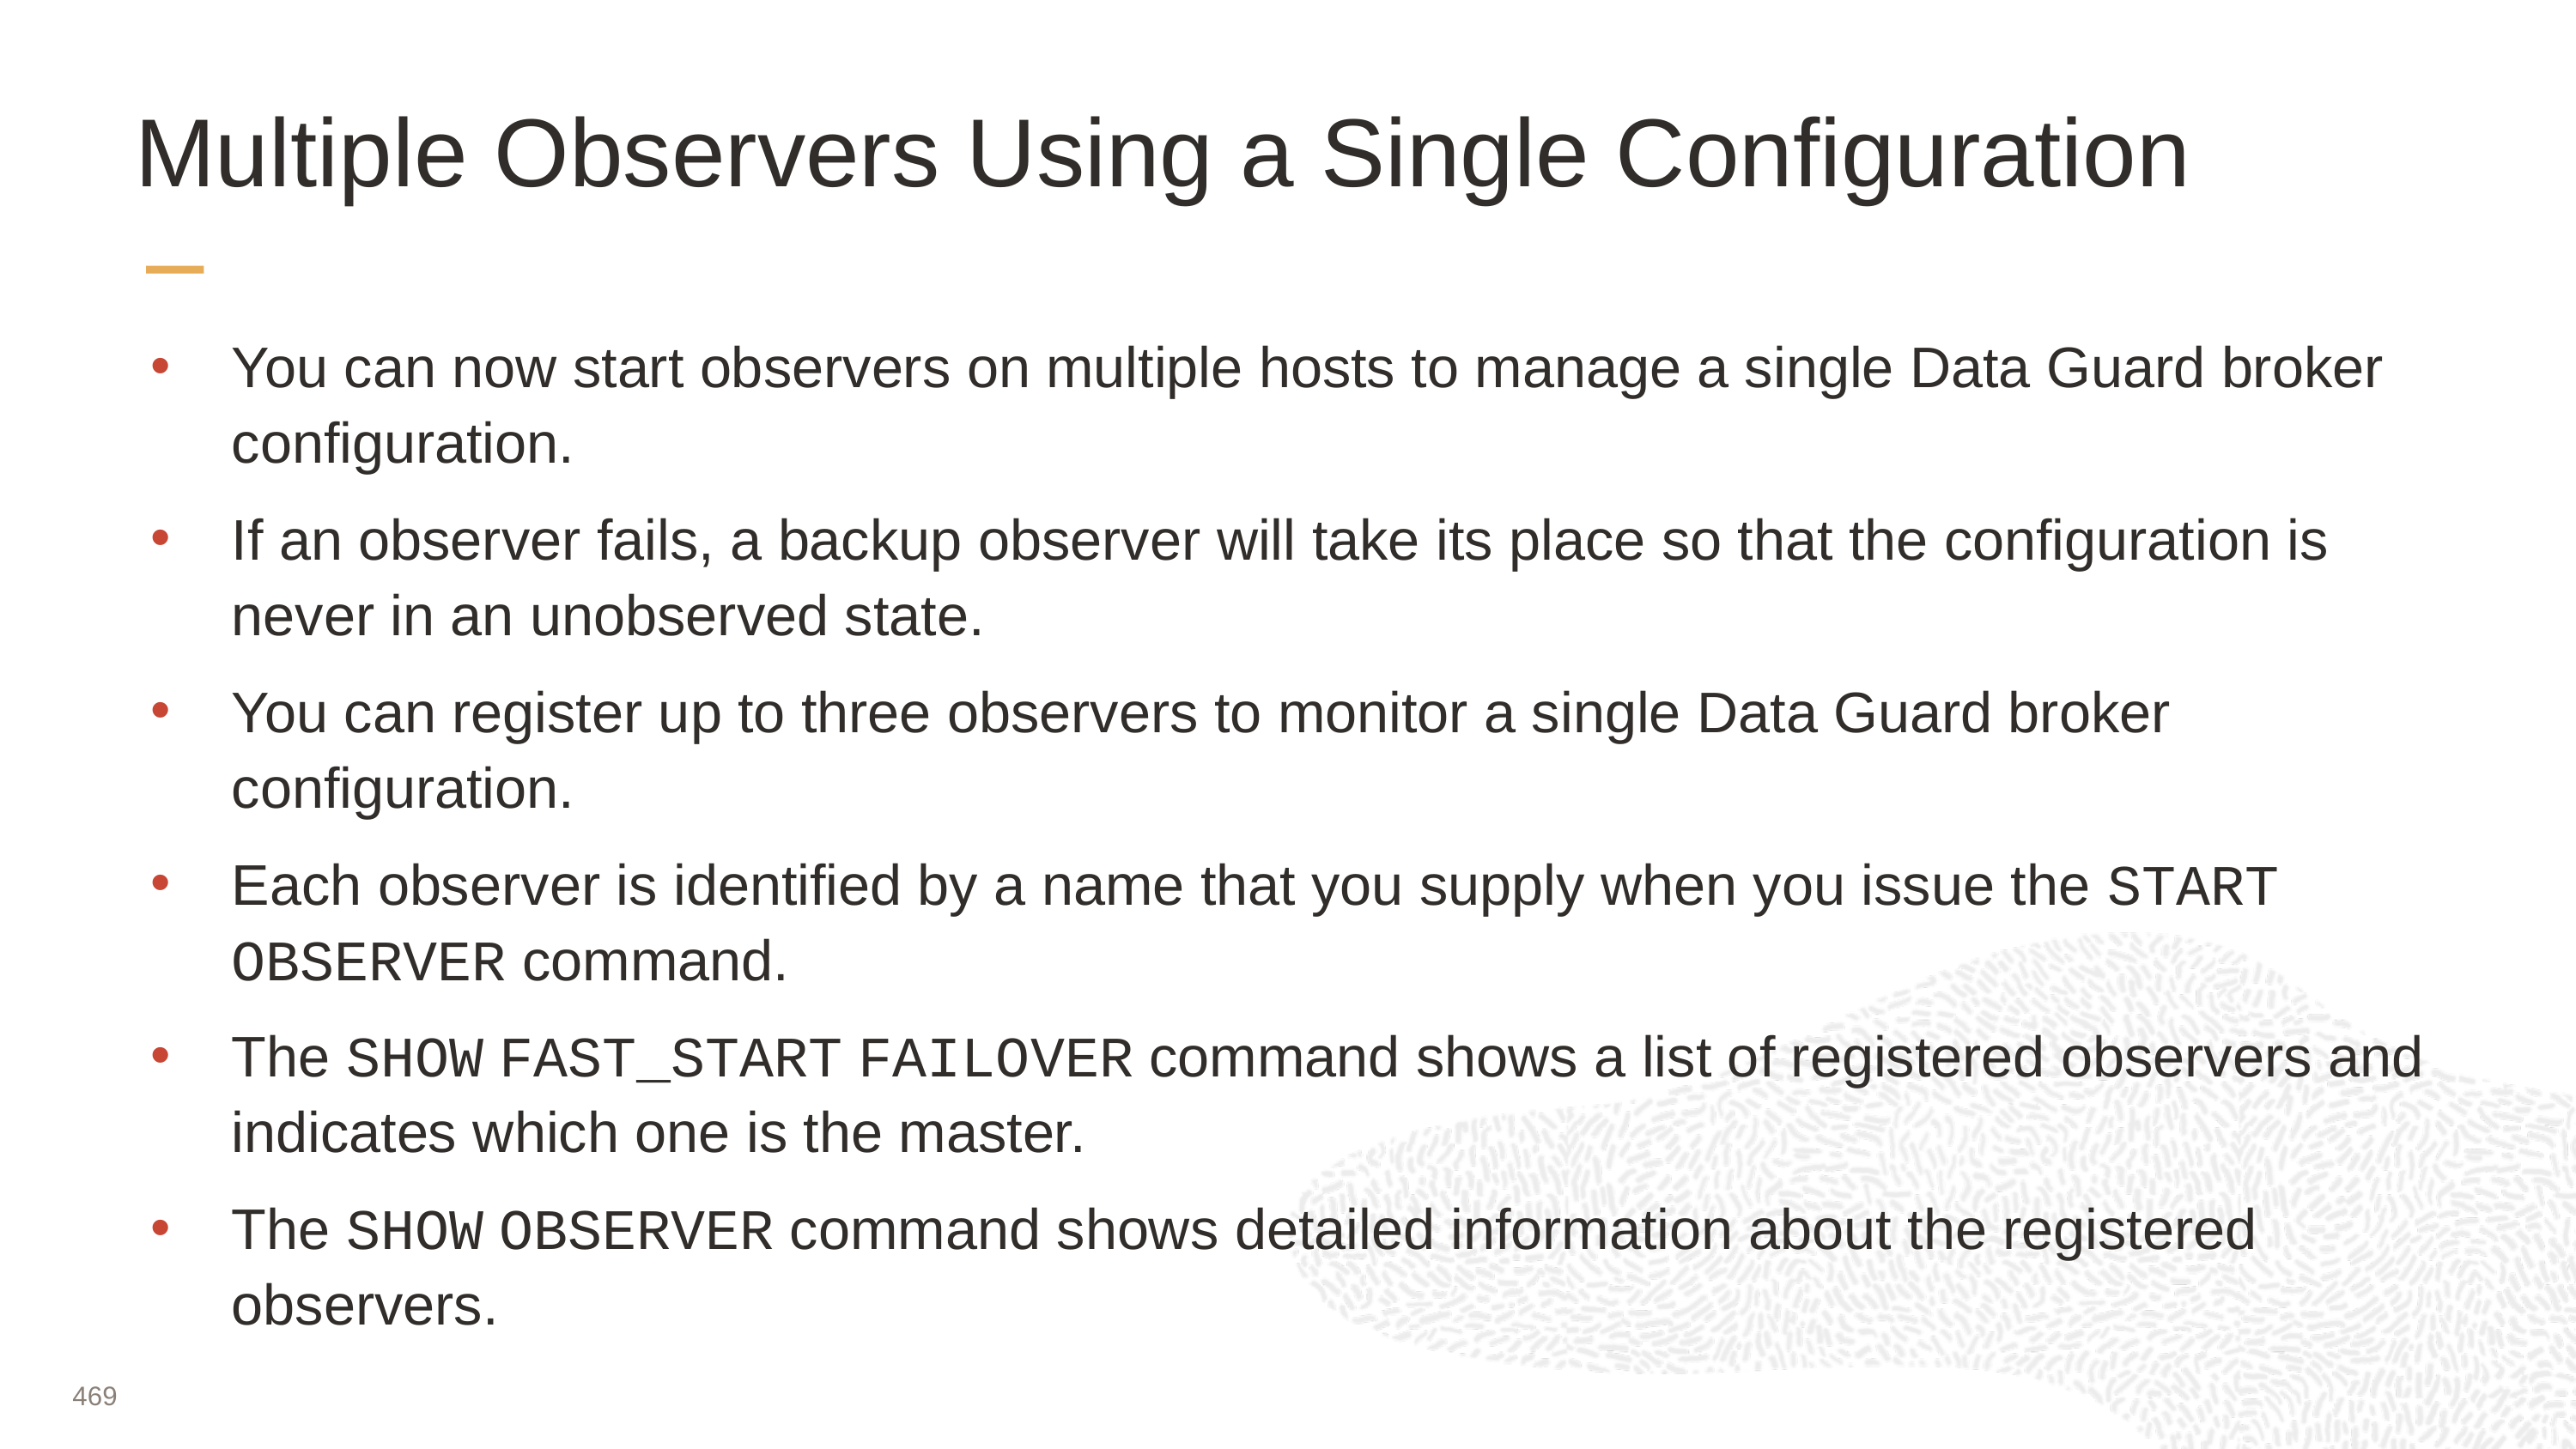

# Multiple Observers Using a Single Configuration
You can now start observers on multiple hosts to manage a single Data Guard broker configuration.
If an observer fails, a backup observer will take its place so that the configuration is never in an unobserved state.
You can register up to three observers to monitor a single Data Guard broker configuration.
Each observer is identified by a name that you supply when you issue the START OBSERVER command.
The SHOW FAST_START FAILOVER command shows a list of registered observers and indicates which one is the master.
The SHOW OBSERVER command shows detailed information about the registered observers.